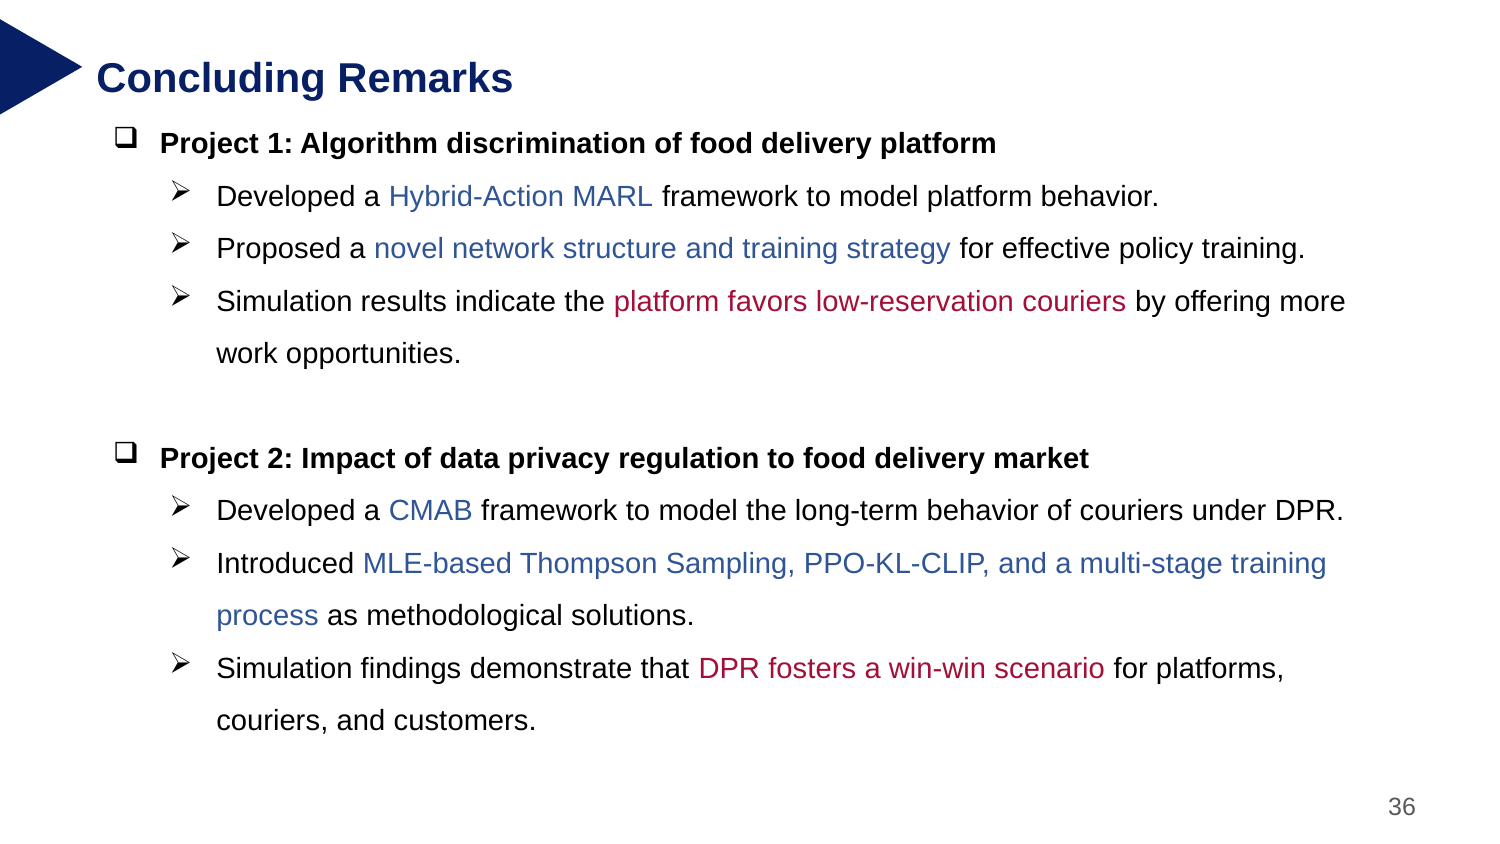

Concluding Remarks
Project 1: Algorithm discrimination of food delivery platform
Developed a Hybrid-Action MARL framework to model platform behavior.
Proposed a novel network structure and training strategy for effective policy training.
Simulation results indicate the platform favors low-reservation couriers by offering more work opportunities.

Project 2: Impact of data privacy regulation to food delivery market
Developed a CMAB framework to model the long-term behavior of couriers under DPR.
Introduced MLE-based Thompson Sampling, PPO-KL-CLIP, and a multi-stage training process as methodological solutions.
Simulation findings demonstrate that DPR fosters a win-win scenario for platforms, couriers, and customers.